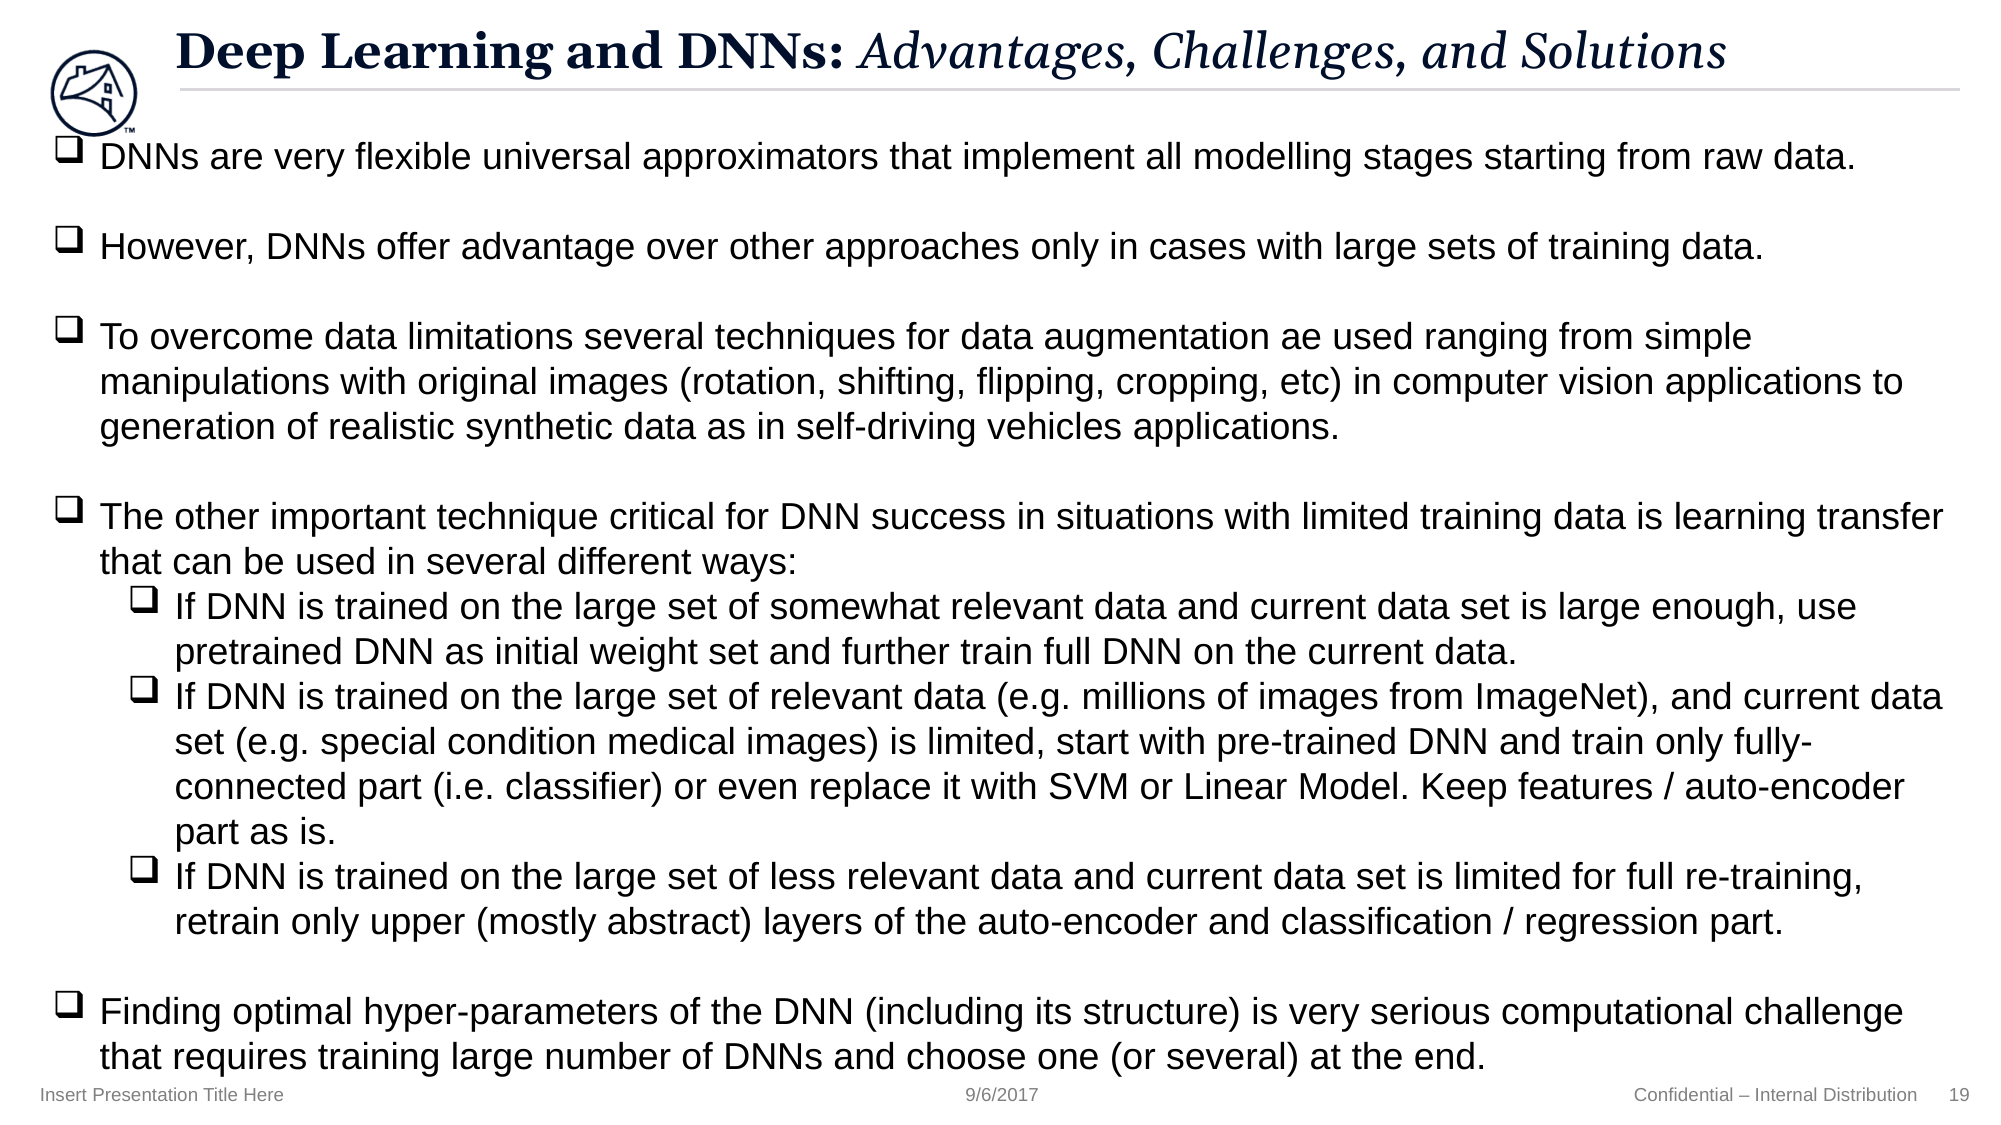

# Deep Learning and DNNs: Advantages, Challenges, and Solutions
DNNs are very flexible universal approximators that implement all modelling stages starting from raw data.

However, DNNs offer advantage over other approaches only in cases with large sets of training data.

To overcome data limitations several techniques for data augmentation ae used ranging from simple manipulations with original images (rotation, shifting, flipping, cropping, etc) in computer vision applications to generation of realistic synthetic data as in self-driving vehicles applications.

The other important technique critical for DNN success in situations with limited training data is learning transfer that can be used in several different ways:
If DNN is trained on the large set of somewhat relevant data and current data set is large enough, use pretrained DNN as initial weight set and further train full DNN on the current data.
If DNN is trained on the large set of relevant data (e.g. millions of images from ImageNet), and current data set (e.g. special condition medical images) is limited, start with pre-trained DNN and train only fully-connected part (i.e. classifier) or even replace it with SVM or Linear Model. Keep features / auto-encoder part as is.
If DNN is trained on the large set of less relevant data and current data set is limited for full re-training, retrain only upper (mostly abstract) layers of the auto-encoder and classification / regression part.

Finding optimal hyper-parameters of the DNN (including its structure) is very serious computational challenge that requires training large number of DNNs and choose one (or several) at the end.
Insert Presentation Title Here